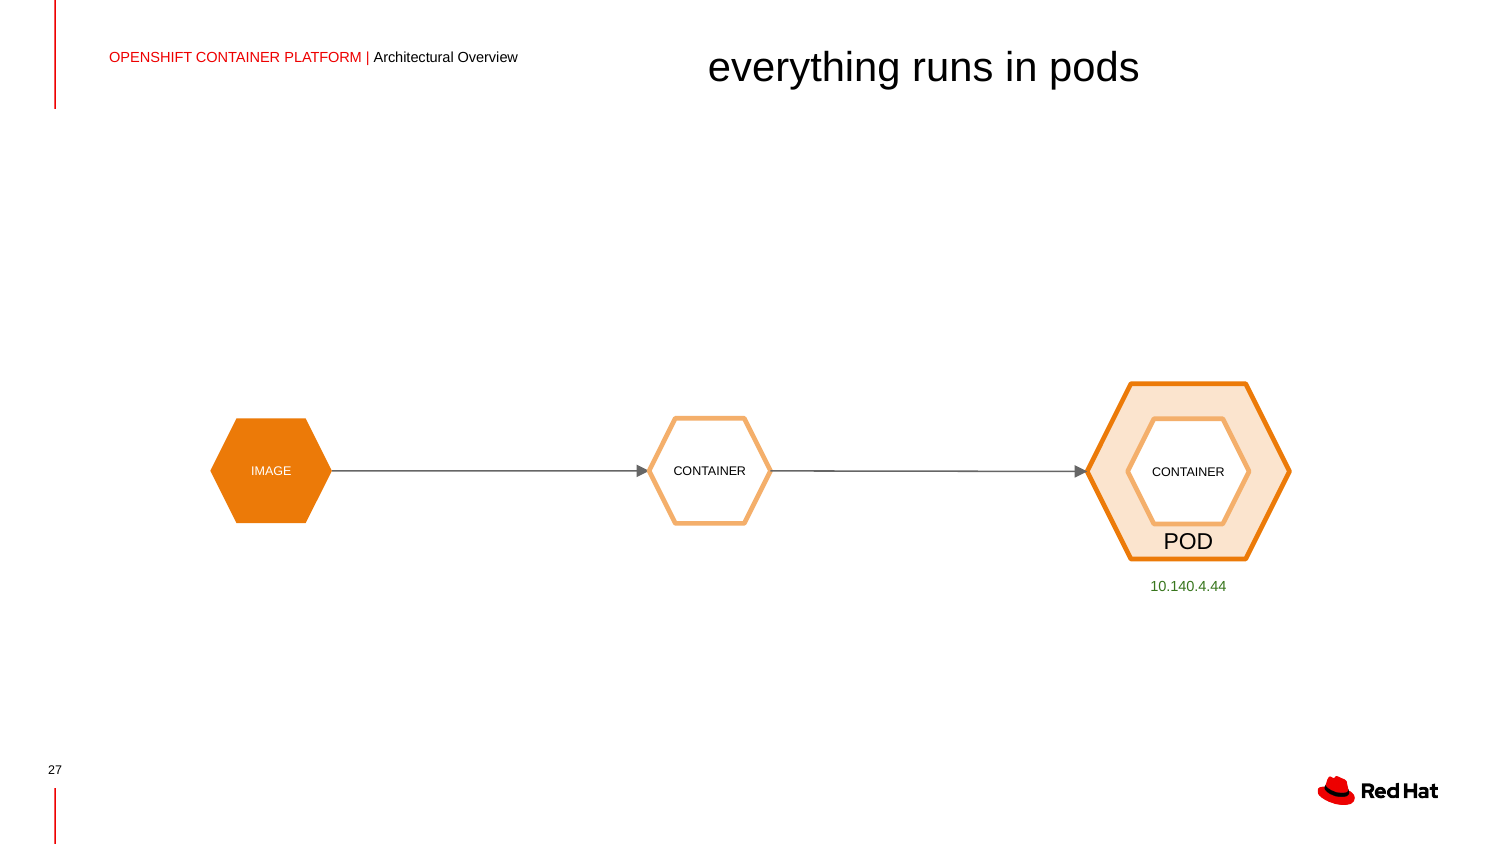

OPENSHIFT CONTAINER PLATFORM | Architectural Overview
# everything runs in pods

POD
CONTAINER
IMAGE
CONTAINER
10.140.4.44

27